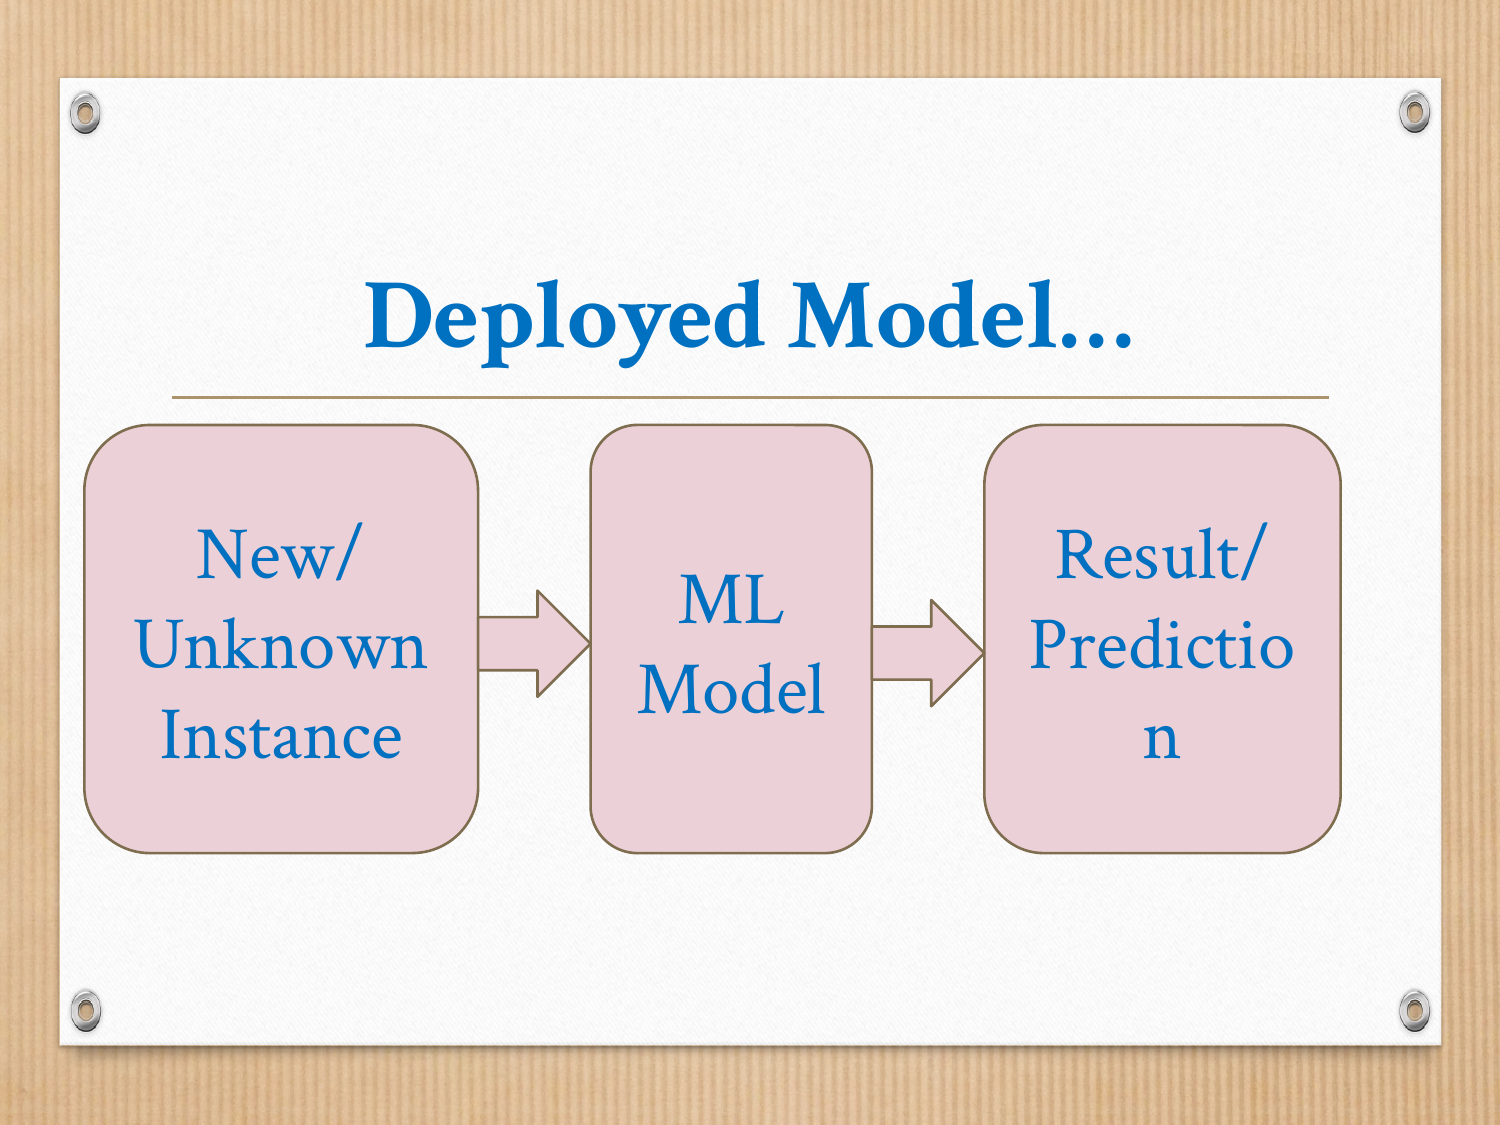

# Deployed Model…
New/ Unknown Instance
ML Model
Result/ Prediction